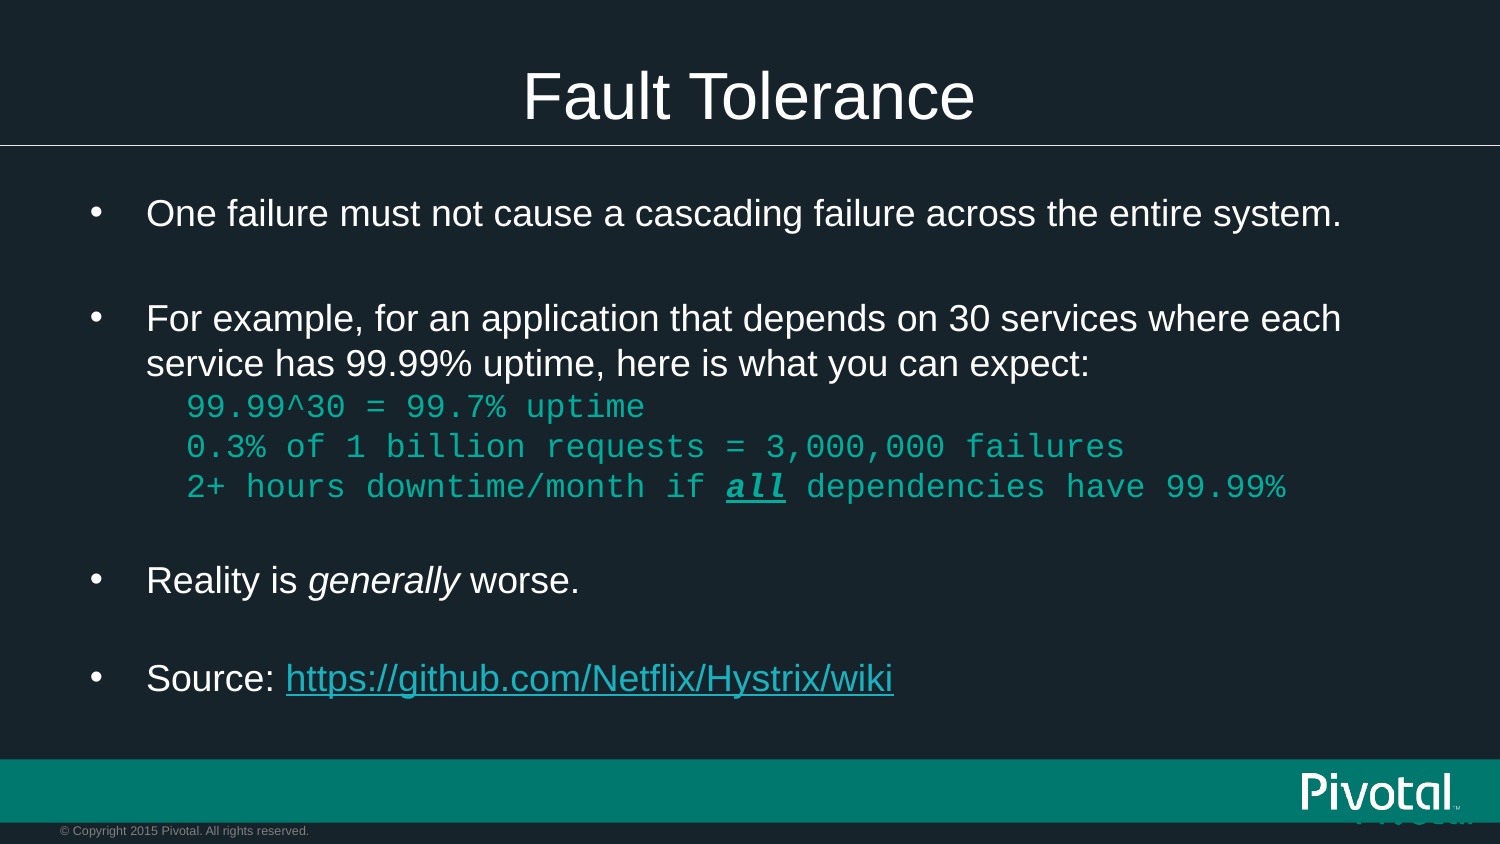

# Fault Tolerance
One failure must not cause a cascading failure across the entire system.

For example, for an application that depends on 30 services where each service has 99.99% uptime, here is what you can expect:
  99.99^30 = 99.7% uptime
  0.3% of 1 billion requests = 3,000,000 failures
  2+ hours downtime/month if all dependencies have 99.99%
Reality is generally worse.
Source: https://github.com/Netflix/Hystrix/wiki